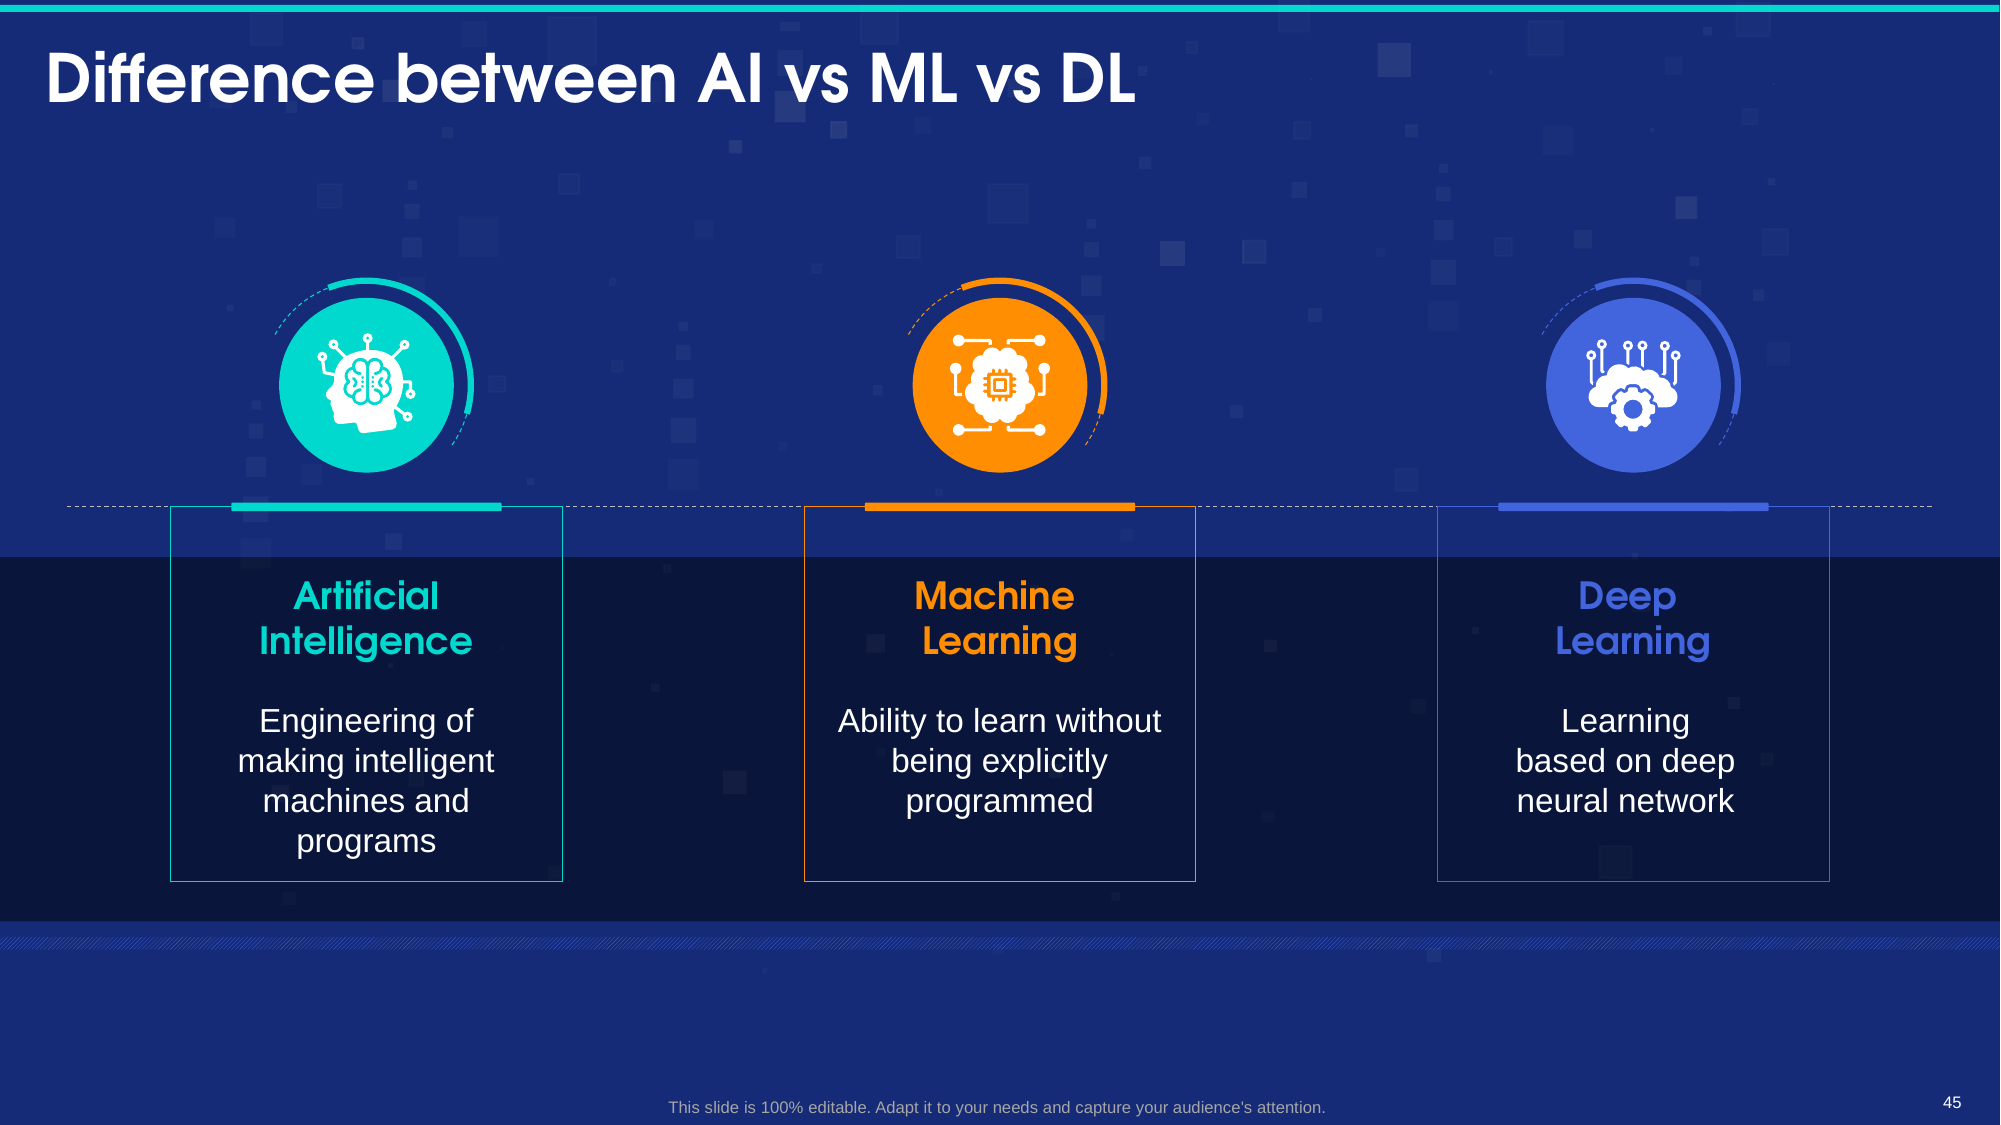

# Difference between AI vs ML vs DL

Artificial Intelligence
Machine
Learning
Deep
Learning
Engineering of making intelligent machines and programs
Ability to learn without being explicitly programmed
Learning based on deep neural network

This slide is 100% editable. Adapt it to your needs and capture your audience's attention.
45